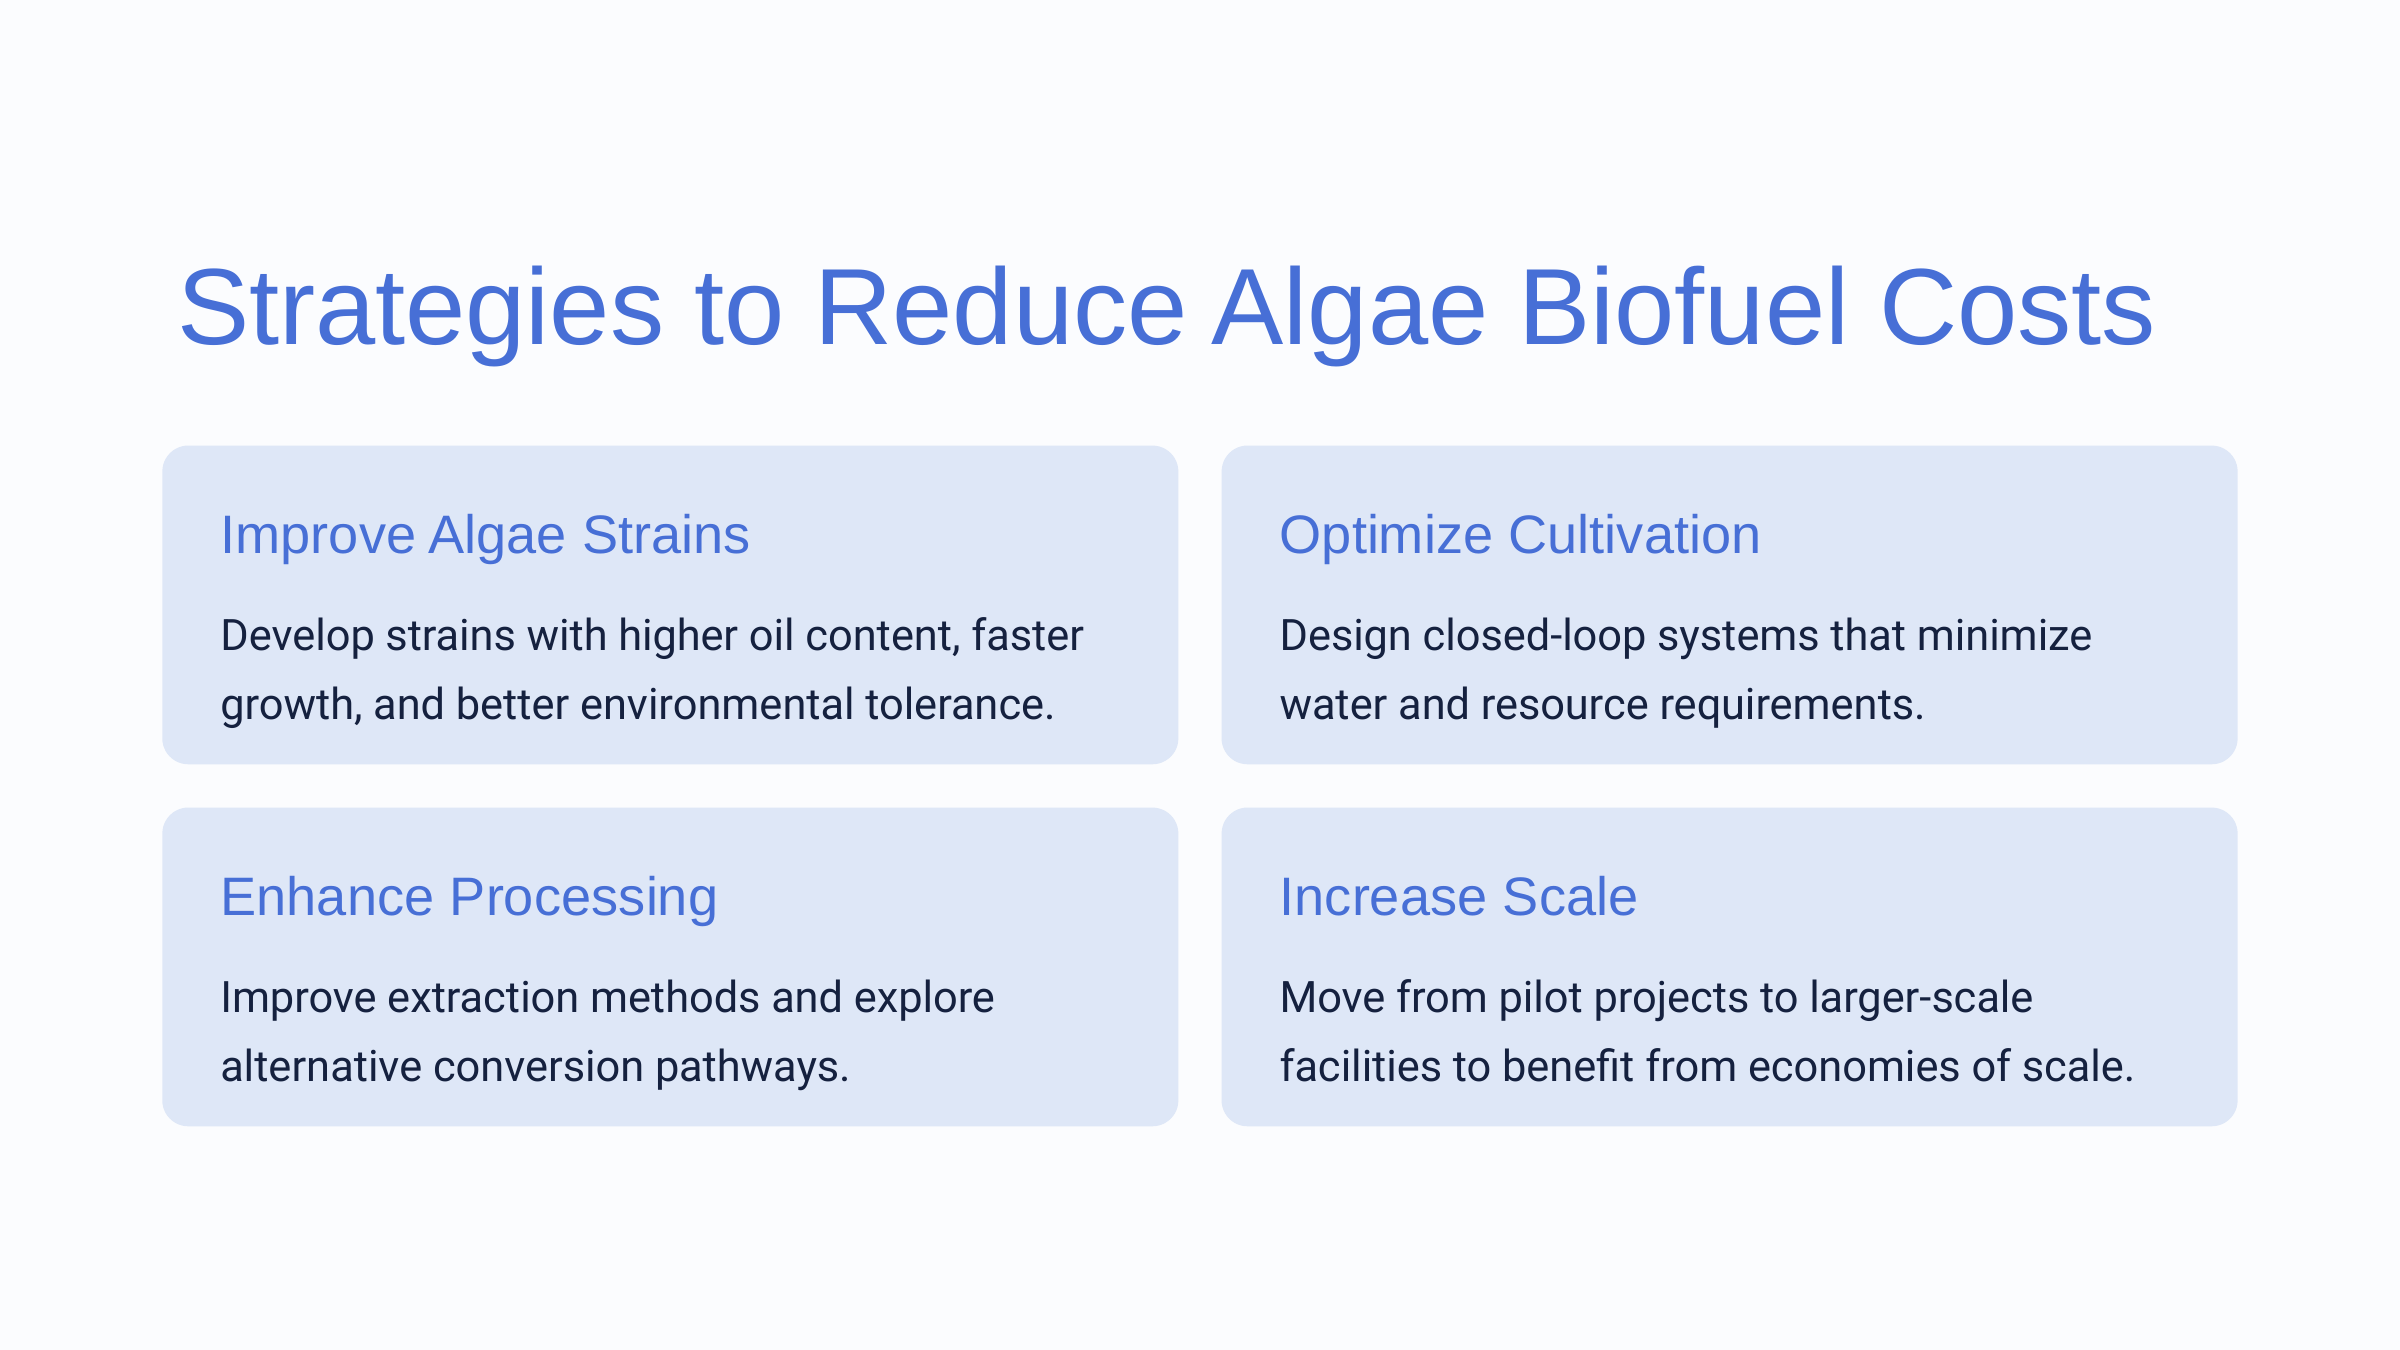

Strategies to Reduce Algae Biofuel Costs

Improve Algae Strains
Optimize Cultivation
Develop strains with higher oil content, faster growth, and better environmental tolerance.
Design closed-loop systems that minimize water and resource requirements.

Enhance Processing
Increase Scale
Improve extraction methods and explore alternative conversion pathways.
Move from pilot projects to larger-scale facilities to benefit from economies of scale.